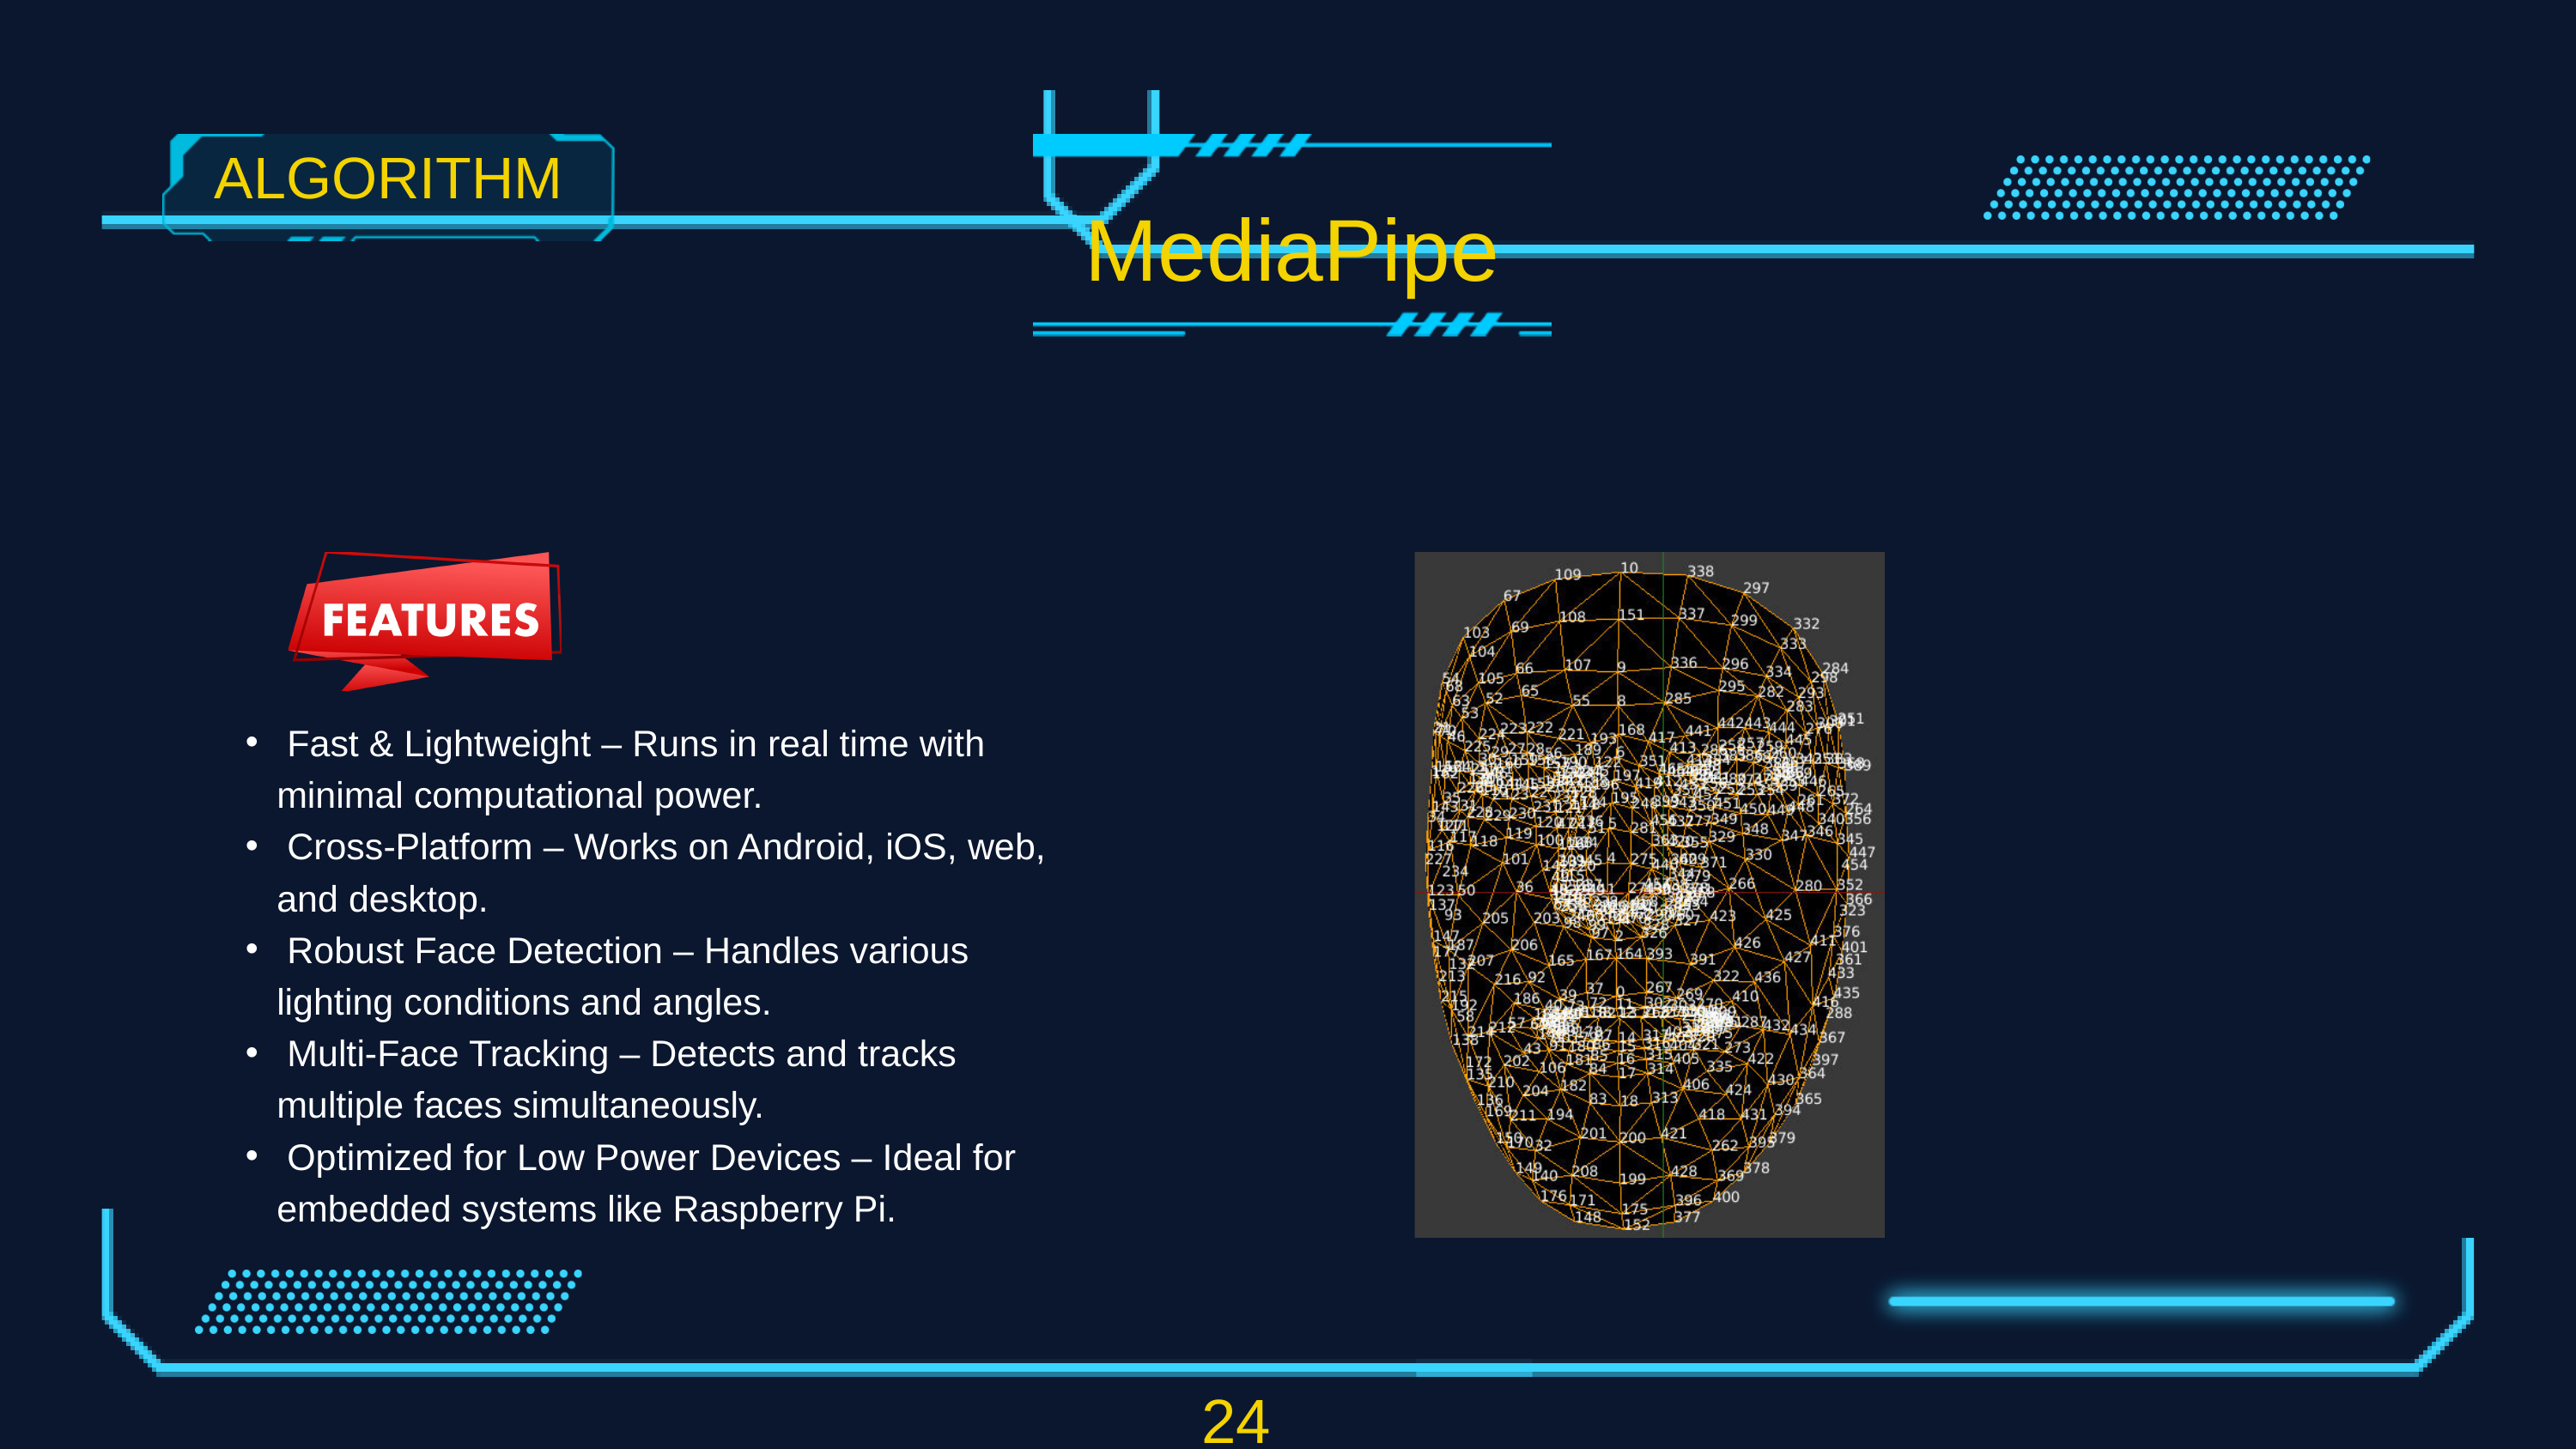

ALGORITHM

MediaPipe

 Fast & Lightweight – Runs in real time with minimal computational power.
 Cross-Platform – Works on Android, iOS, web, and desktop.
 Robust Face Detection – Handles various lighting conditions and angles.
 Multi-Face Tracking – Detects and tracks multiple faces simultaneously.
 Optimized for Low Power Devices – Ideal for embedded systems like Raspberry Pi.

24